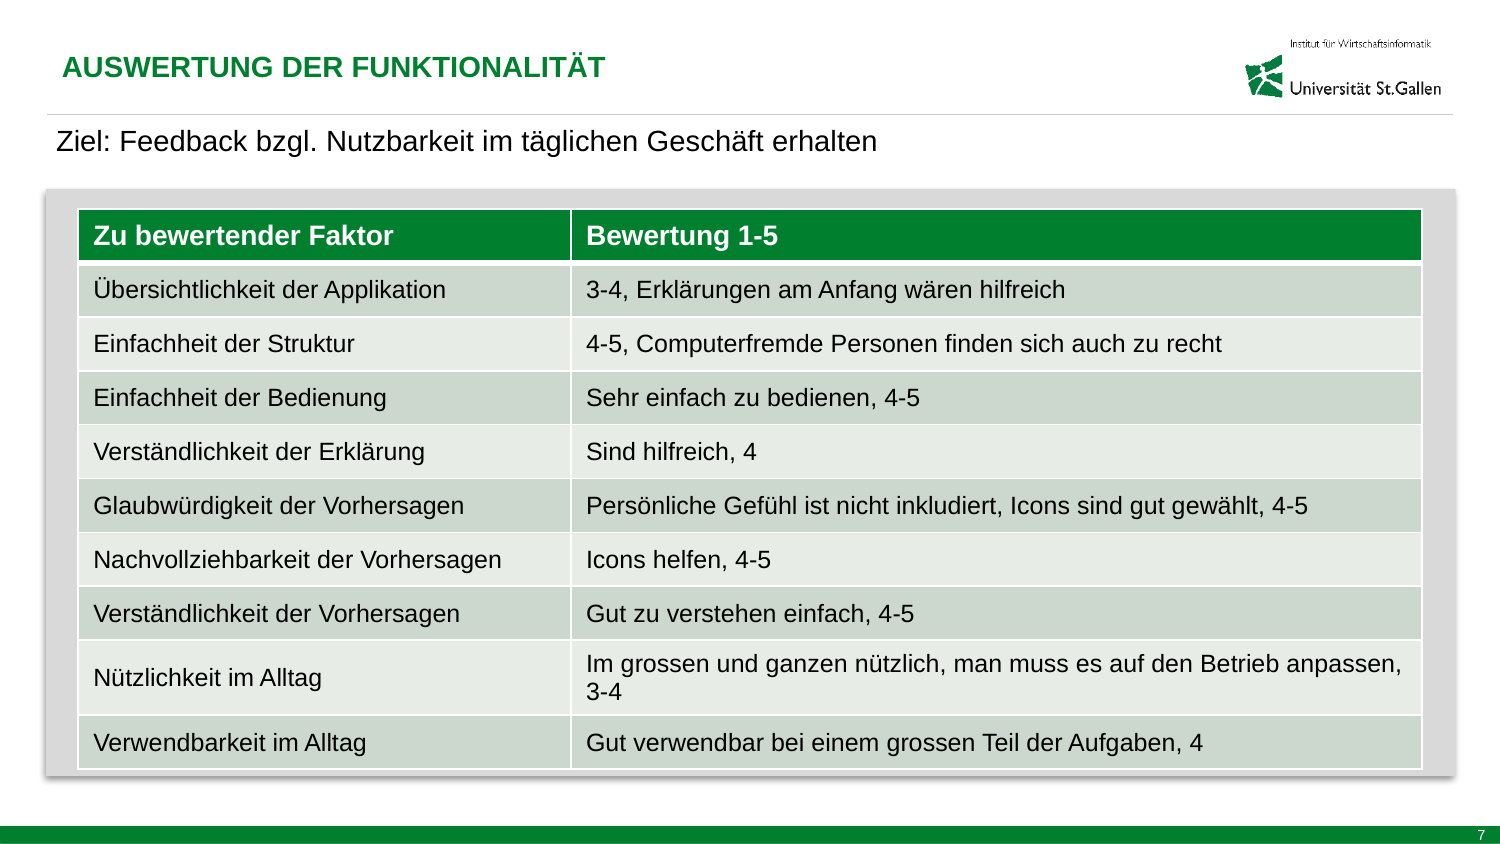

AUSWERTUNG DER FUNKTIONALITÄT

Ziel: Feedback bzgl. Nutzbarkeit im täglichen Geschäft erhalten

| Zu bewertender Faktor | Bewertung 1-5 |
| --- | --- |
| Übersichtlichkeit der Applikation | 3-4, Erklärungen am Anfang wären hilfreich |
| Einfachheit der Struktur | 4-5, Computerfremde Personen finden sich auch zu recht |
| Einfachheit der Bedienung | Sehr einfach zu bedienen, 4-5 |
| Verständlichkeit der Erklärung | Sind hilfreich, 4 |
| Glaubwürdigkeit der Vorhersagen | Persönliche Gefühl ist nicht inkludiert, Icons sind gut gewählt, 4-5 |
| Nachvollziehbarkeit der Vorhersagen | Icons helfen, 4-5 |
| Verständlichkeit der Vorhersagen | Gut zu verstehen einfach, 4-5 |
| Nützlichkeit im Alltag | Im grossen und ganzen nützlich, man muss es auf den Betrieb anpassen, 3-4 |
| Verwendbarkeit im Alltag | Gut verwendbar bei einem grossen Teil der Aufgaben, 4 |